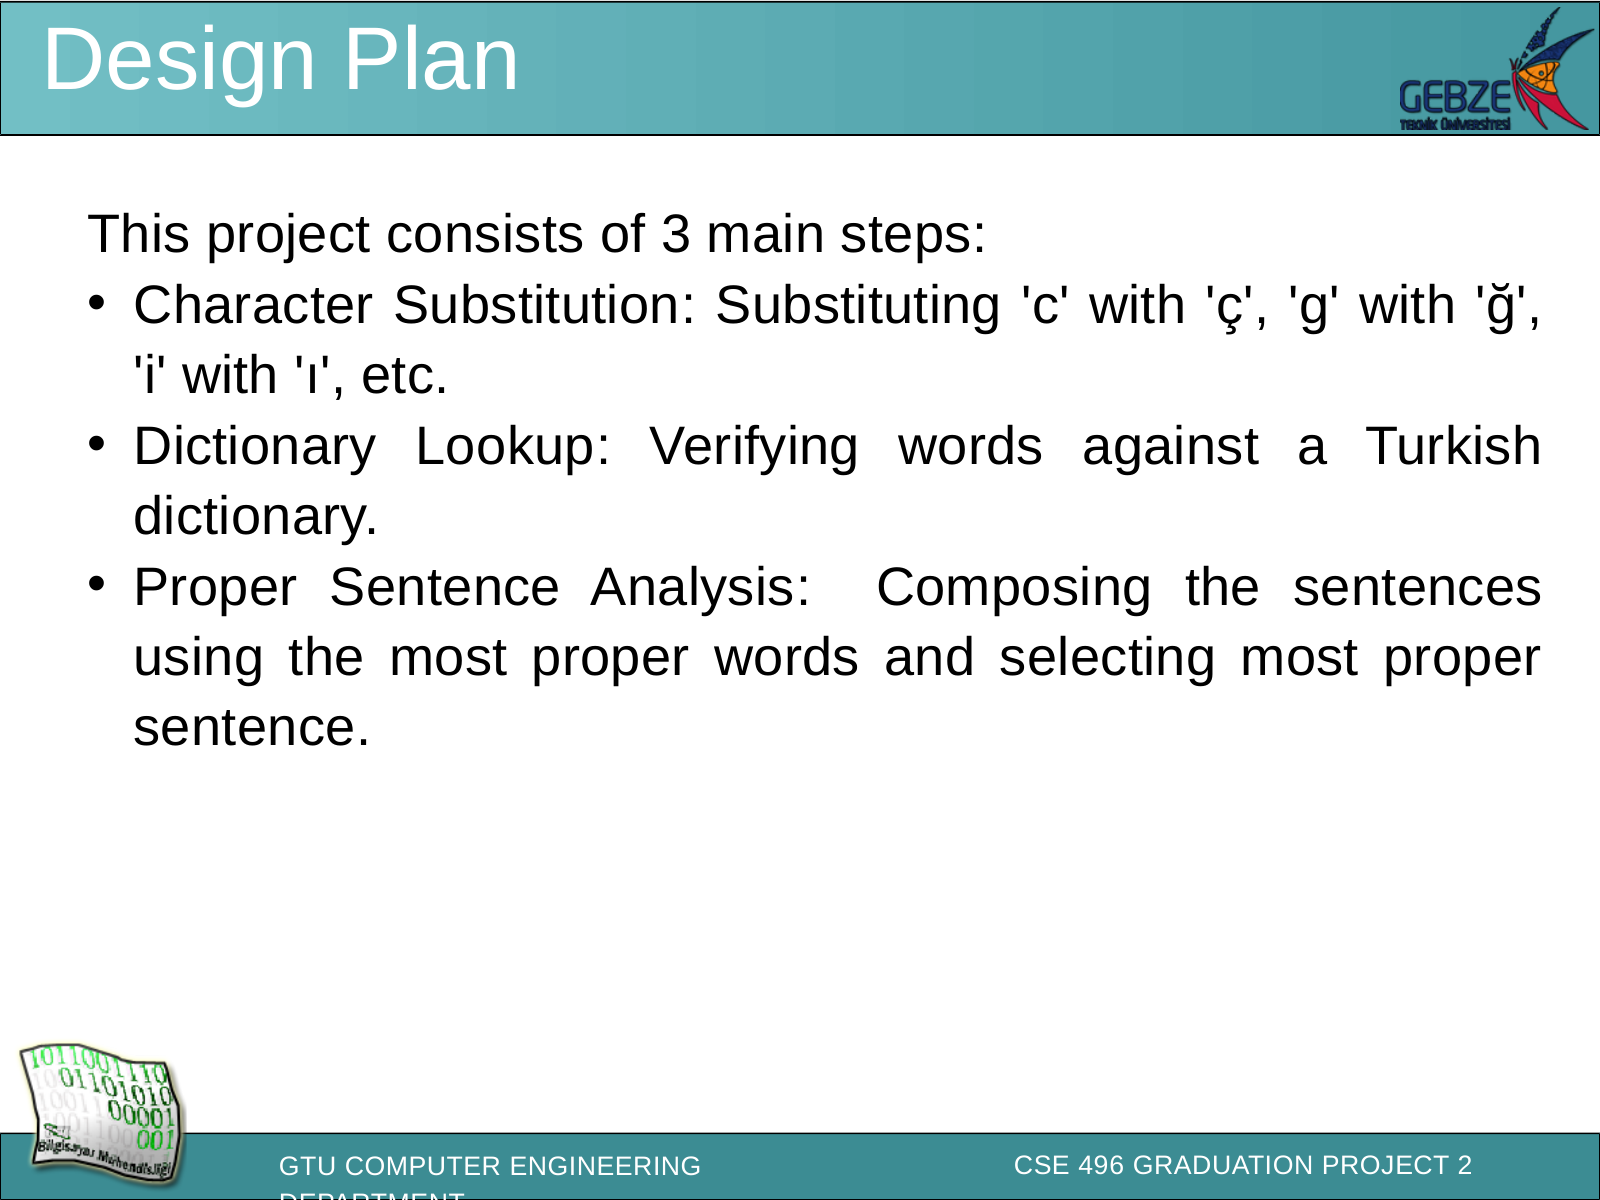

Design Plan

   This project consists of 3 main steps:
Character Substitution: Substituting 'c' with 'ç', 'g' with 'ğ', 'i' with 'ı', etc.
Dictionary Lookup: Verifying words against a Turkish dictionary.
Proper Sentence Analysis:  Composing the sentences using the most proper words and selecting most proper sentence.

CSE 496 GRADUATION PROJECT 2
GTU COMPUTER ENGINEERING DEPARTMENT
BİL 495/496 Bitirme Projesi
GTÜ - Bilgisayar Mühendisliği Bölümü